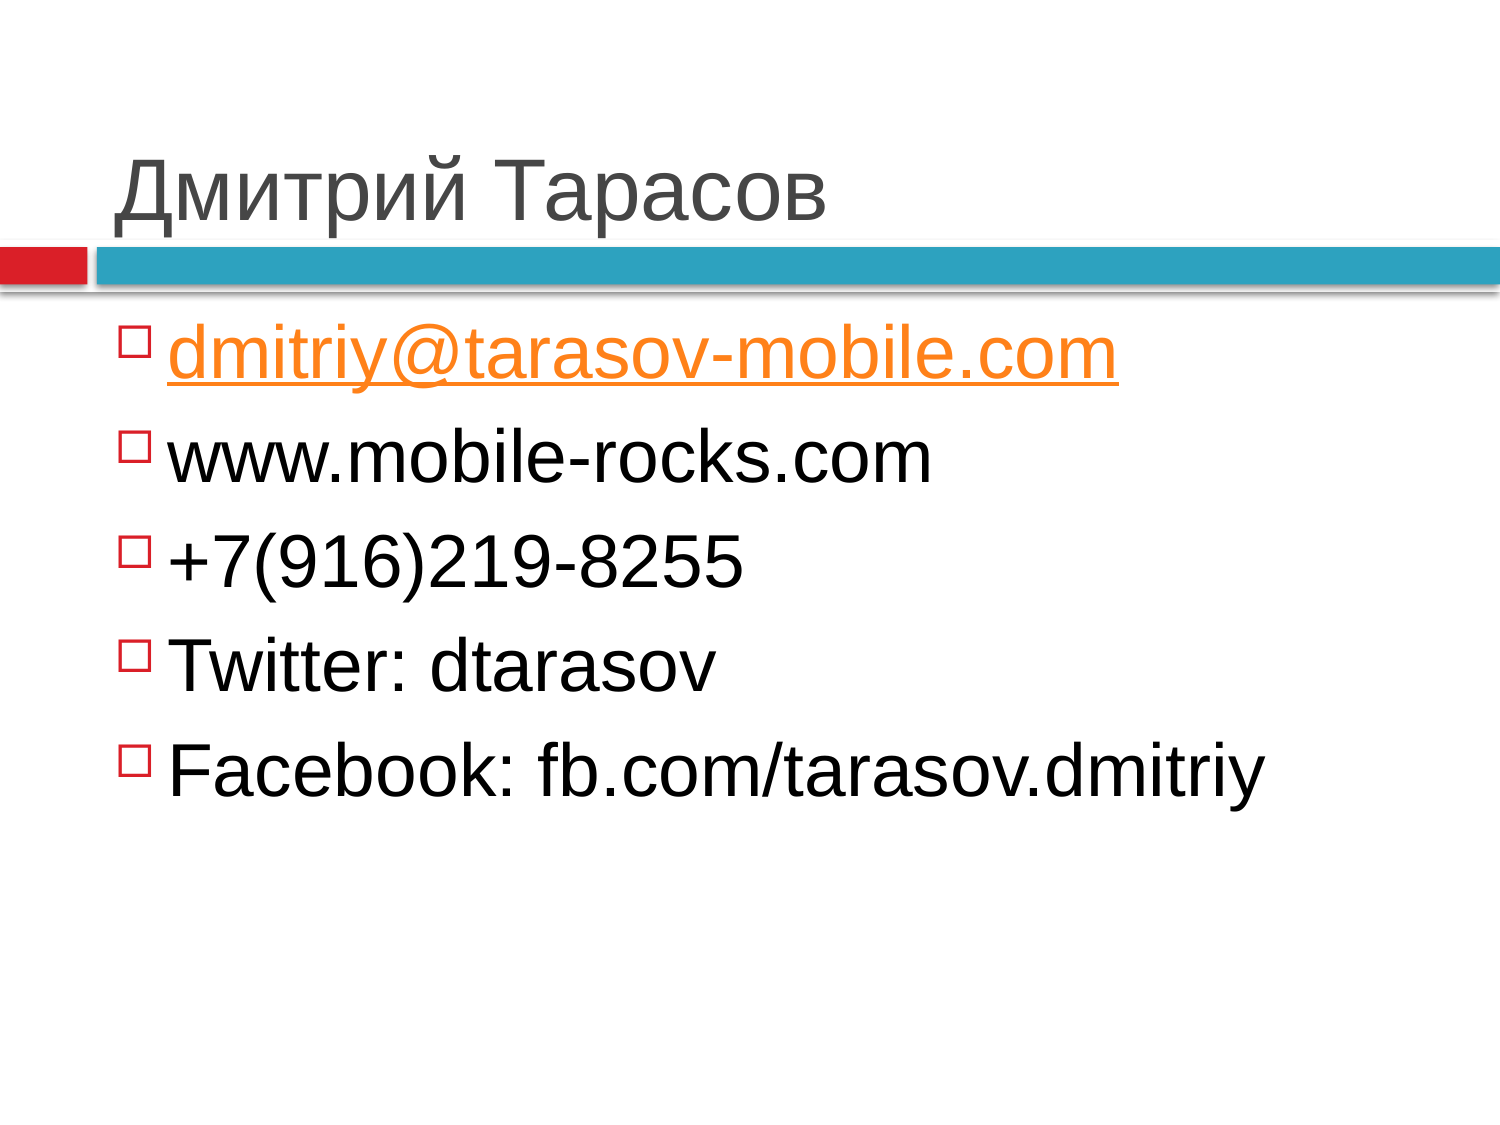

# Дмитрий Тарасов
dmitriy@tarasov-mobile.com
www.mobile-rocks.com
+7(916)219-8255
Twitter: dtarasov
Facebook: fb.com/tarasov.dmitriy